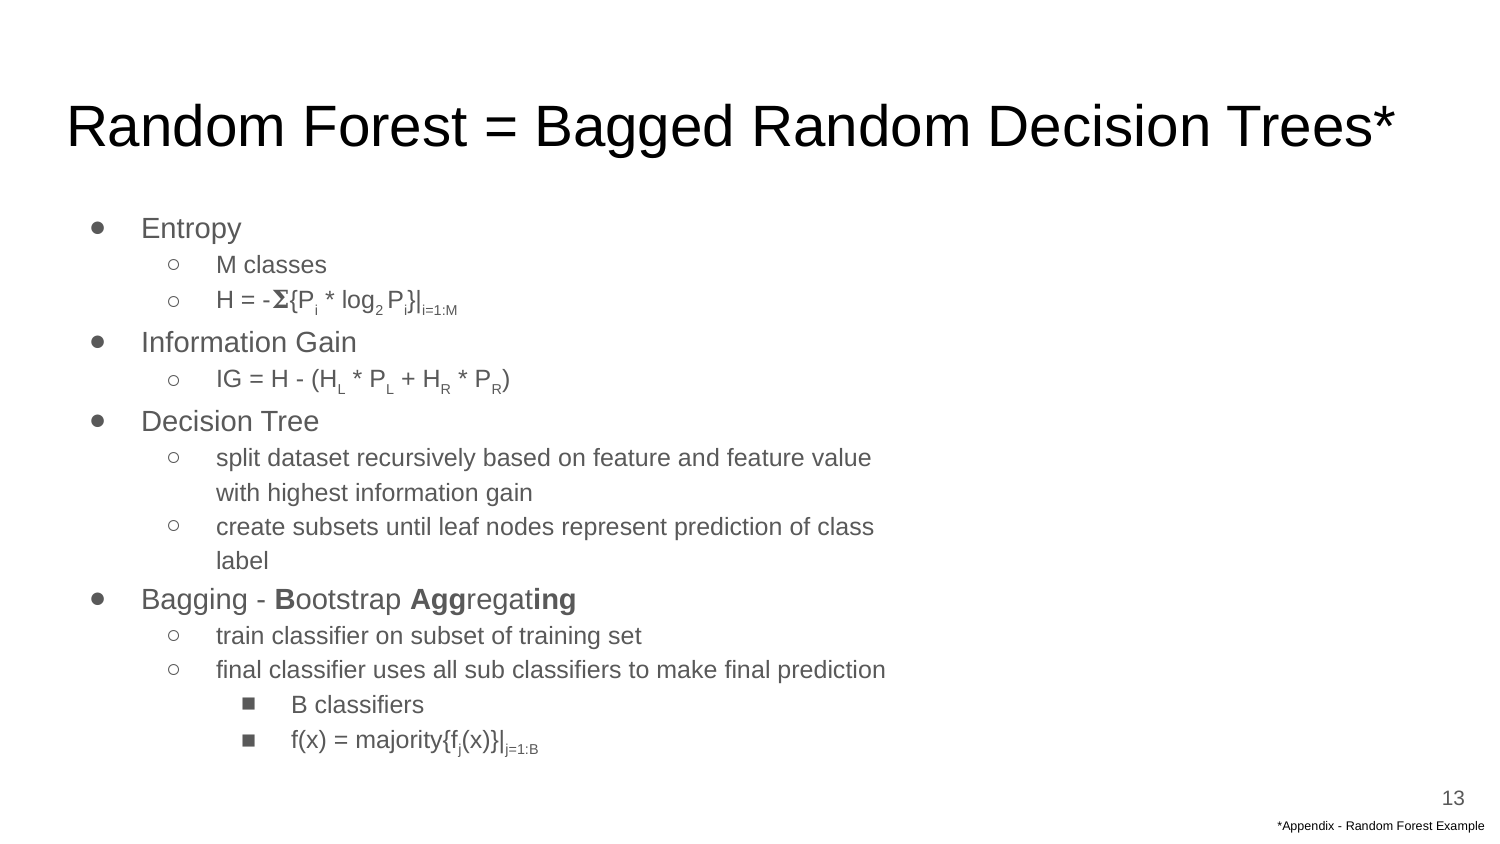

# Random Forest = Bagged Random Decision Trees*
Entropy
M classes
H = -𝚺{Pi * log2 Pi}|i=1:M
Information Gain
IG = H - (HL * PL + HR * PR)
Decision Tree
split dataset recursively based on feature and feature value with highest information gain
create subsets until leaf nodes represent prediction of class label
Bagging - Bootstrap Aggregating
train classifier on subset of training set
final classifier uses all sub classifiers to make final prediction
B classifiers
f(x) = majority{fj(x)}|j=1:B
13
*Appendix - Random Forest Example